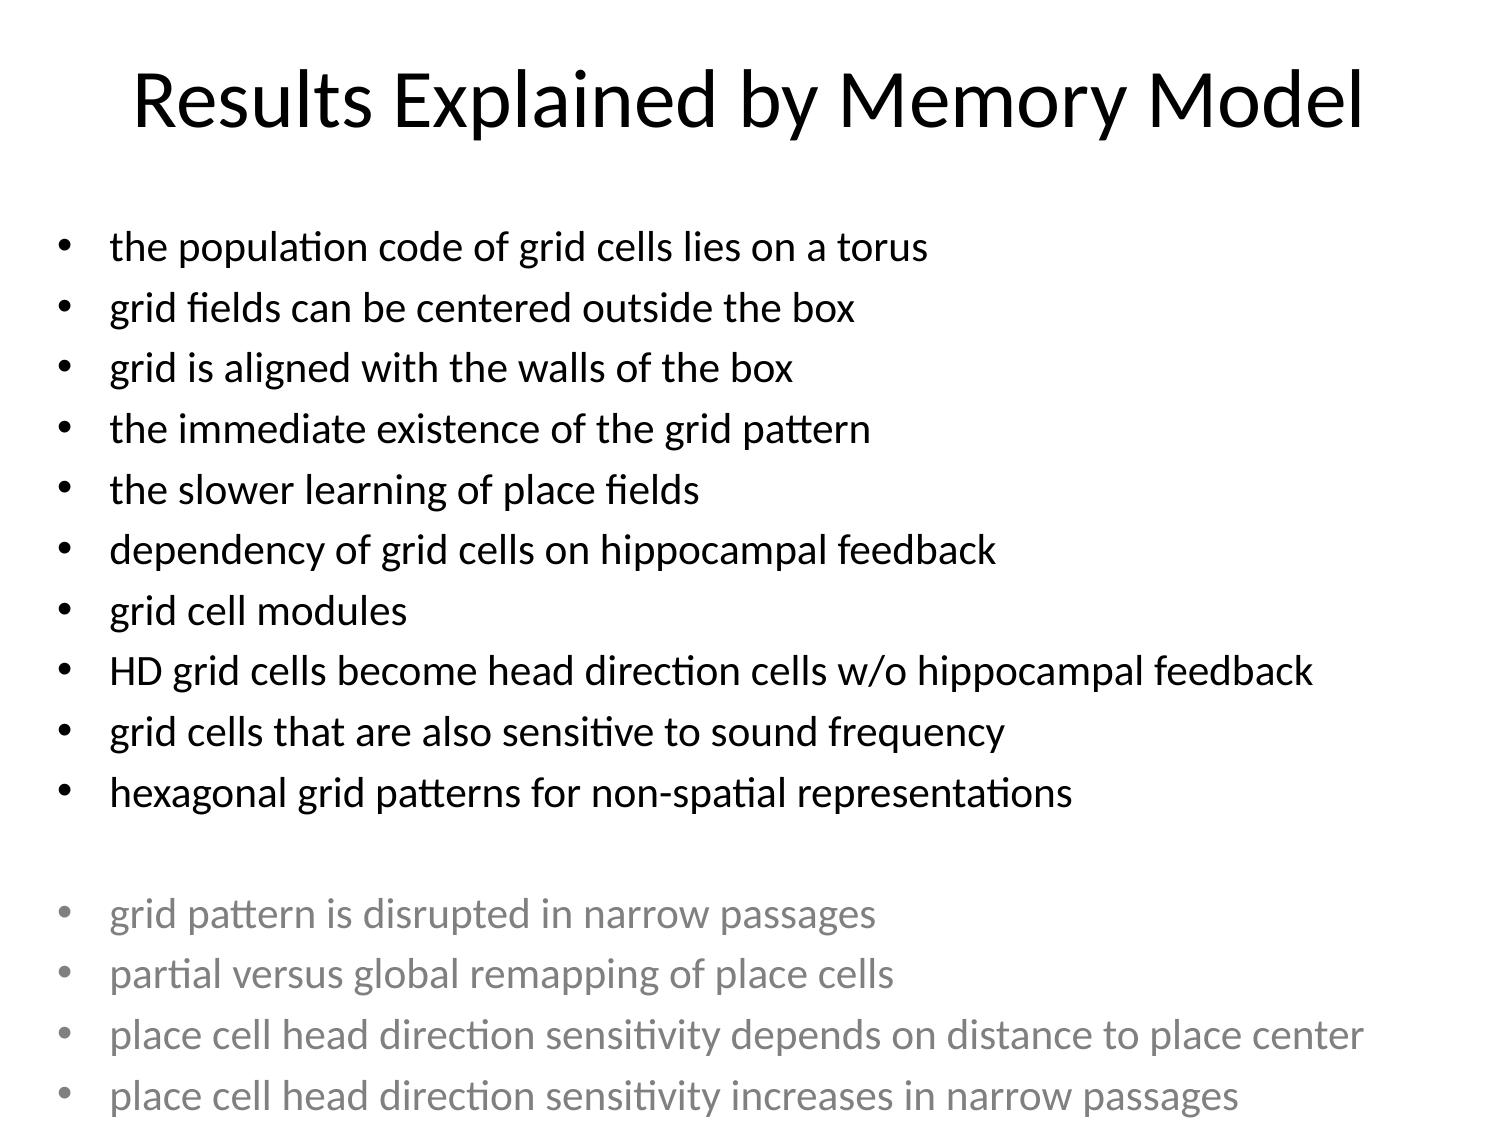

# Results Explained by Memory Model
the population code of grid cells lies on a torus
grid fields can be centered outside the box
grid is aligned with the walls of the box
the immediate existence of the grid pattern
the slower learning of place fields
dependency of grid cells on hippocampal feedback
grid cell modules
HD grid cells become head direction cells w/o hippocampal feedback
grid cells that are also sensitive to sound frequency
hexagonal grid patterns for non-spatial representations

grid pattern is disrupted in narrow passages
partial versus global remapping of place cells
place cell head direction sensitivity depends on distance to place center
place cell head direction sensitivity increases in narrow passages